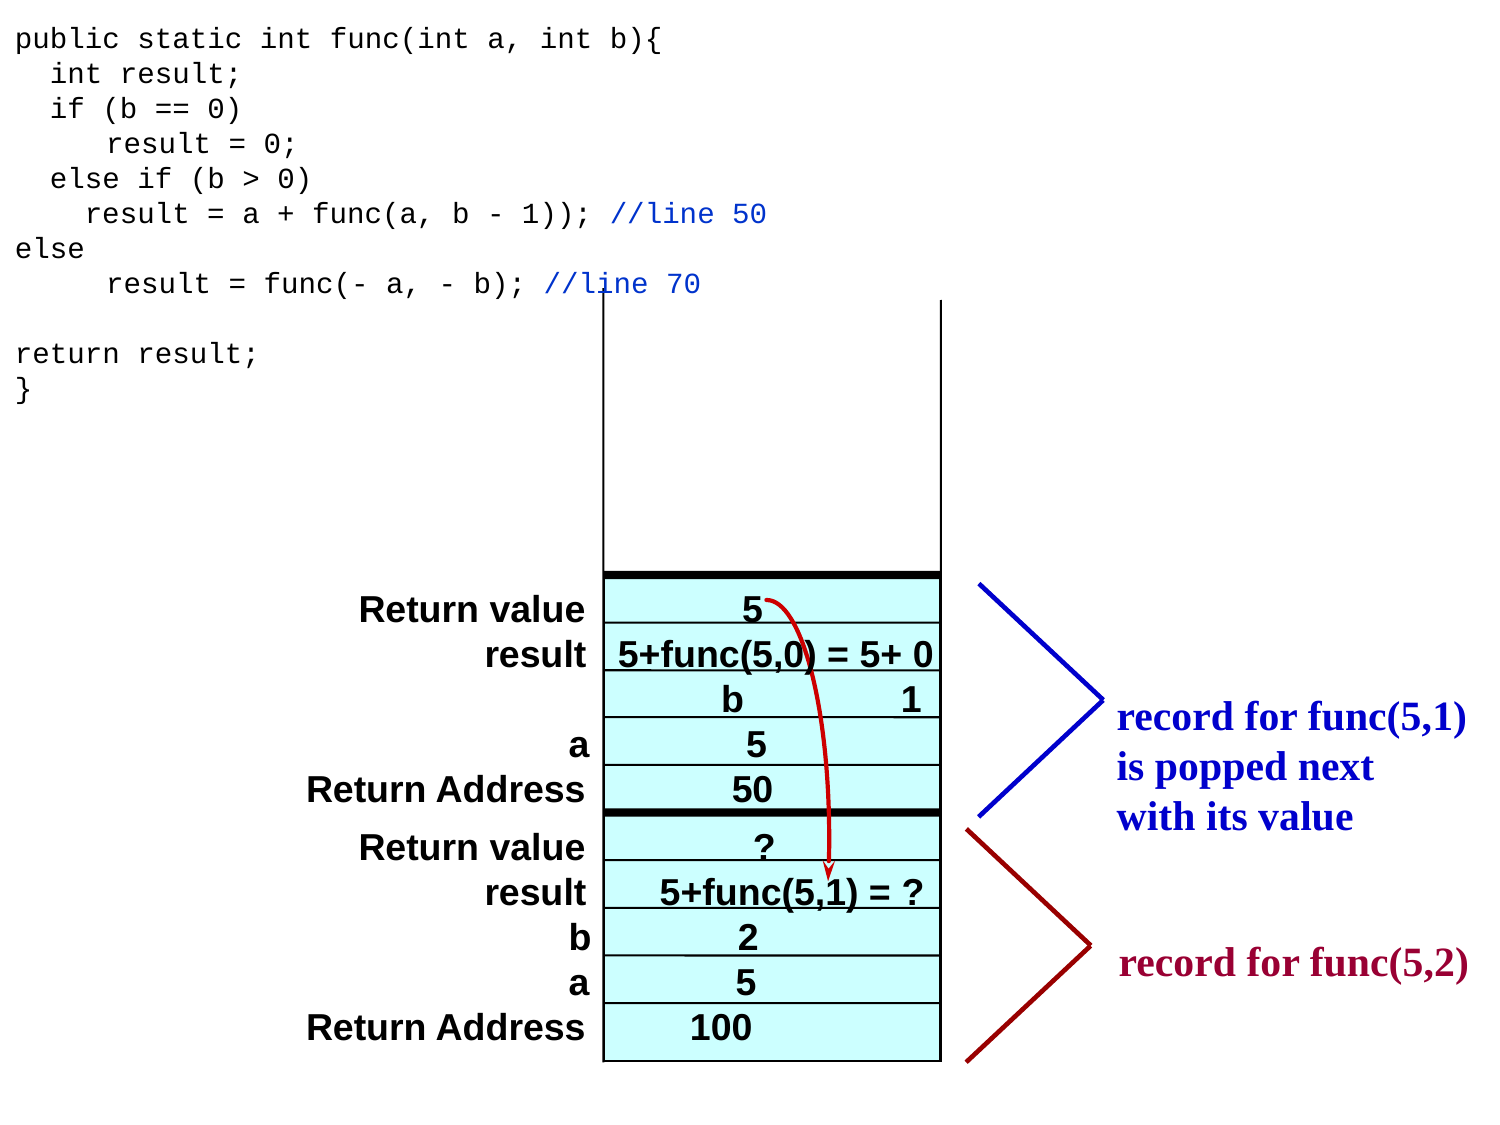

public static int func(int a, int b){
  int result;
  if (b == 0)
	  result = 0;
  else if (b > 0)
    result = a + func(a, b - 1)); //line 50
else
	  result = func(- a, - b); //line 70
return result;
}

     Return value               5
                 result   5+func(5,0) = 5+ 0                         	           b               1
                         a               5
Return Address              50
     Return value                ?
                 result       5+func(5,1) = ?
                         b              2
                         a              5
Return Address          100

record for func(5,1)
is popped next
with its value

record for func(5,2)